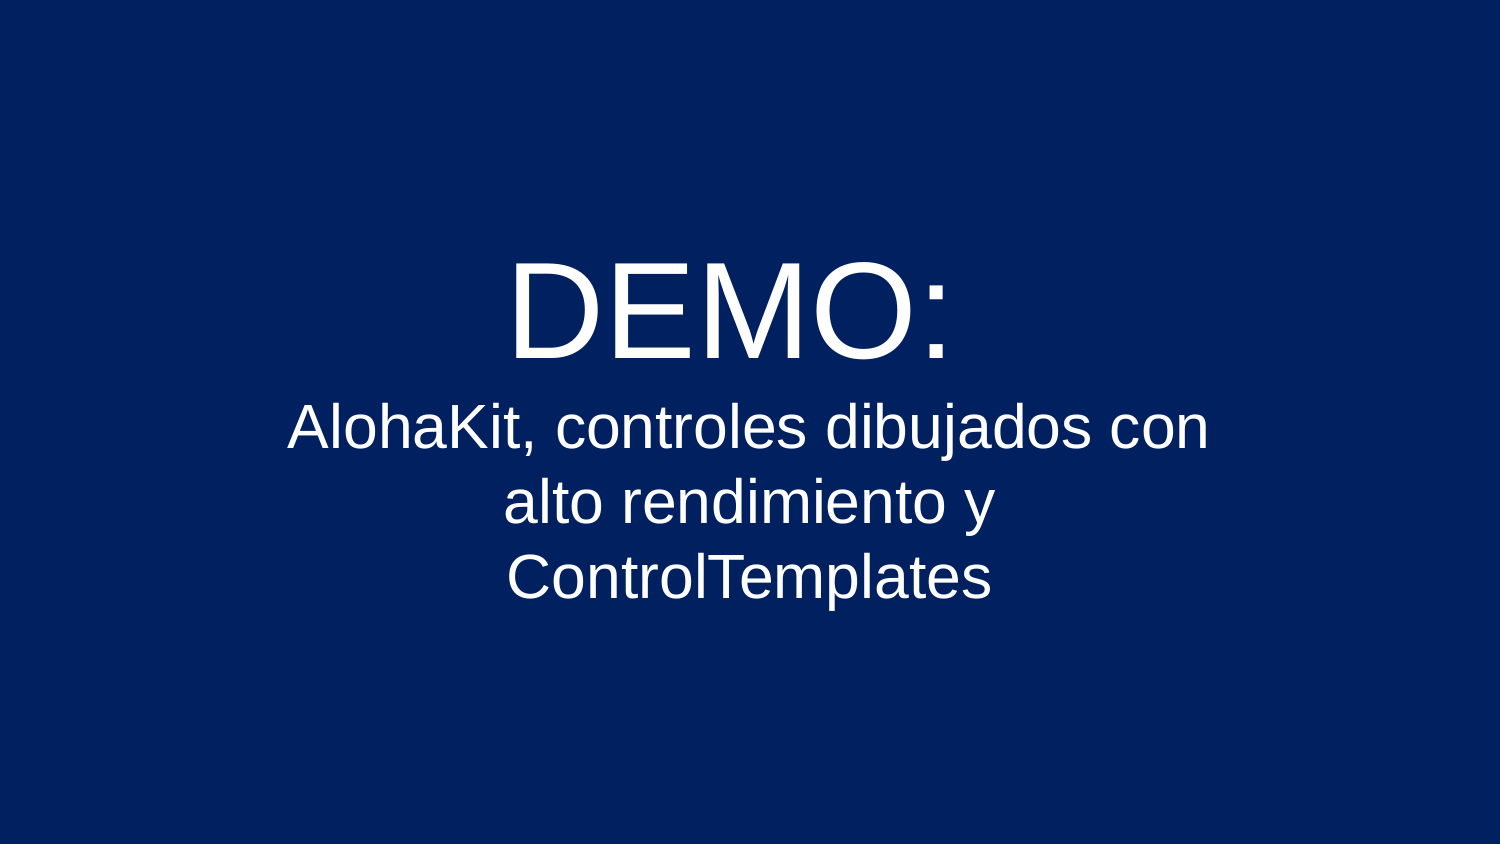

# DEMO: AlohaKit, controles dibujados con alto rendimiento y ControlTemplates